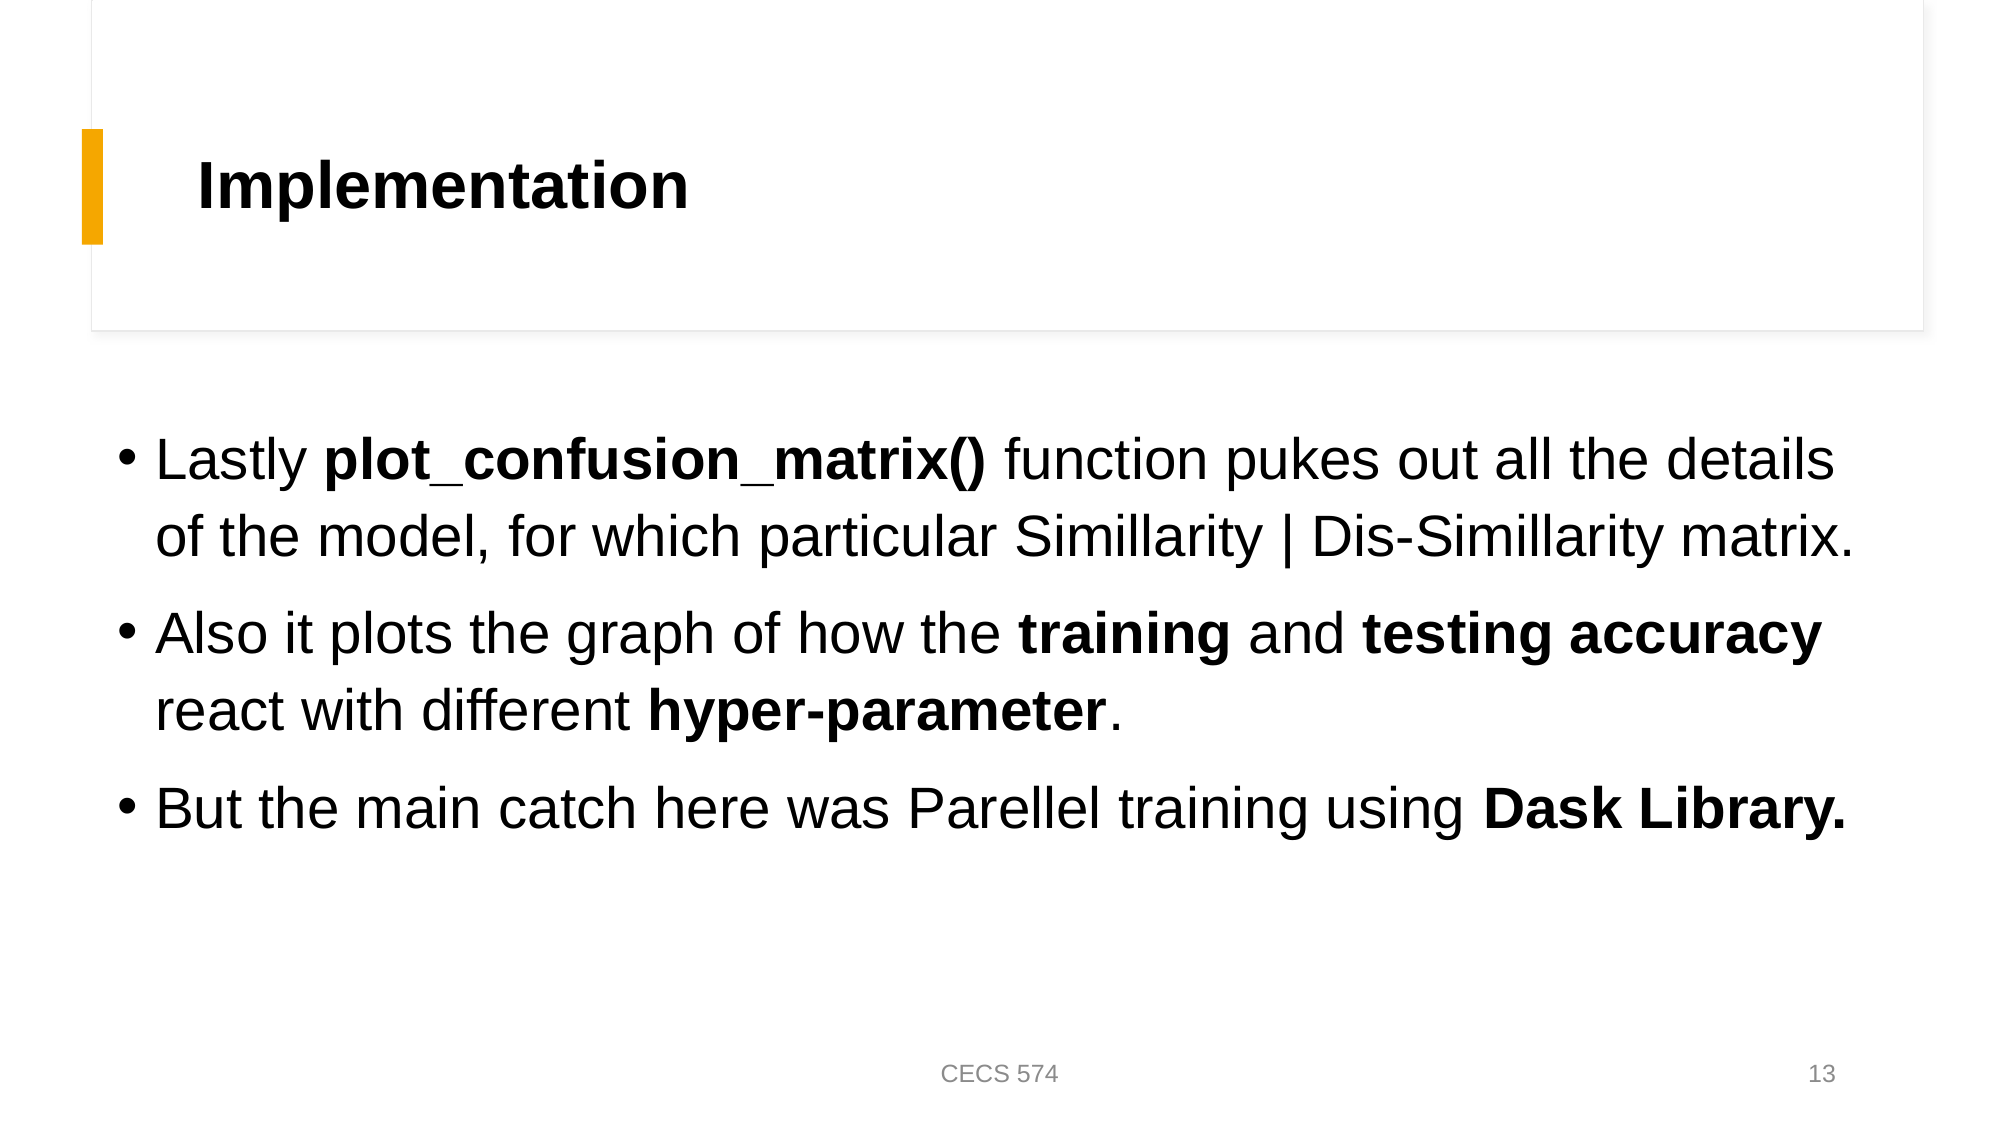

# Implementation
Lastly plot_confusion_matrix() function pukes out all the details of the model, for which particular Simillarity | Dis-Simillarity matrix.
Also it plots the graph of how the training and testing accuracy react with different hyper-parameter.
But the main catch here was Parellel training using Dask Library.
CECS 574
13